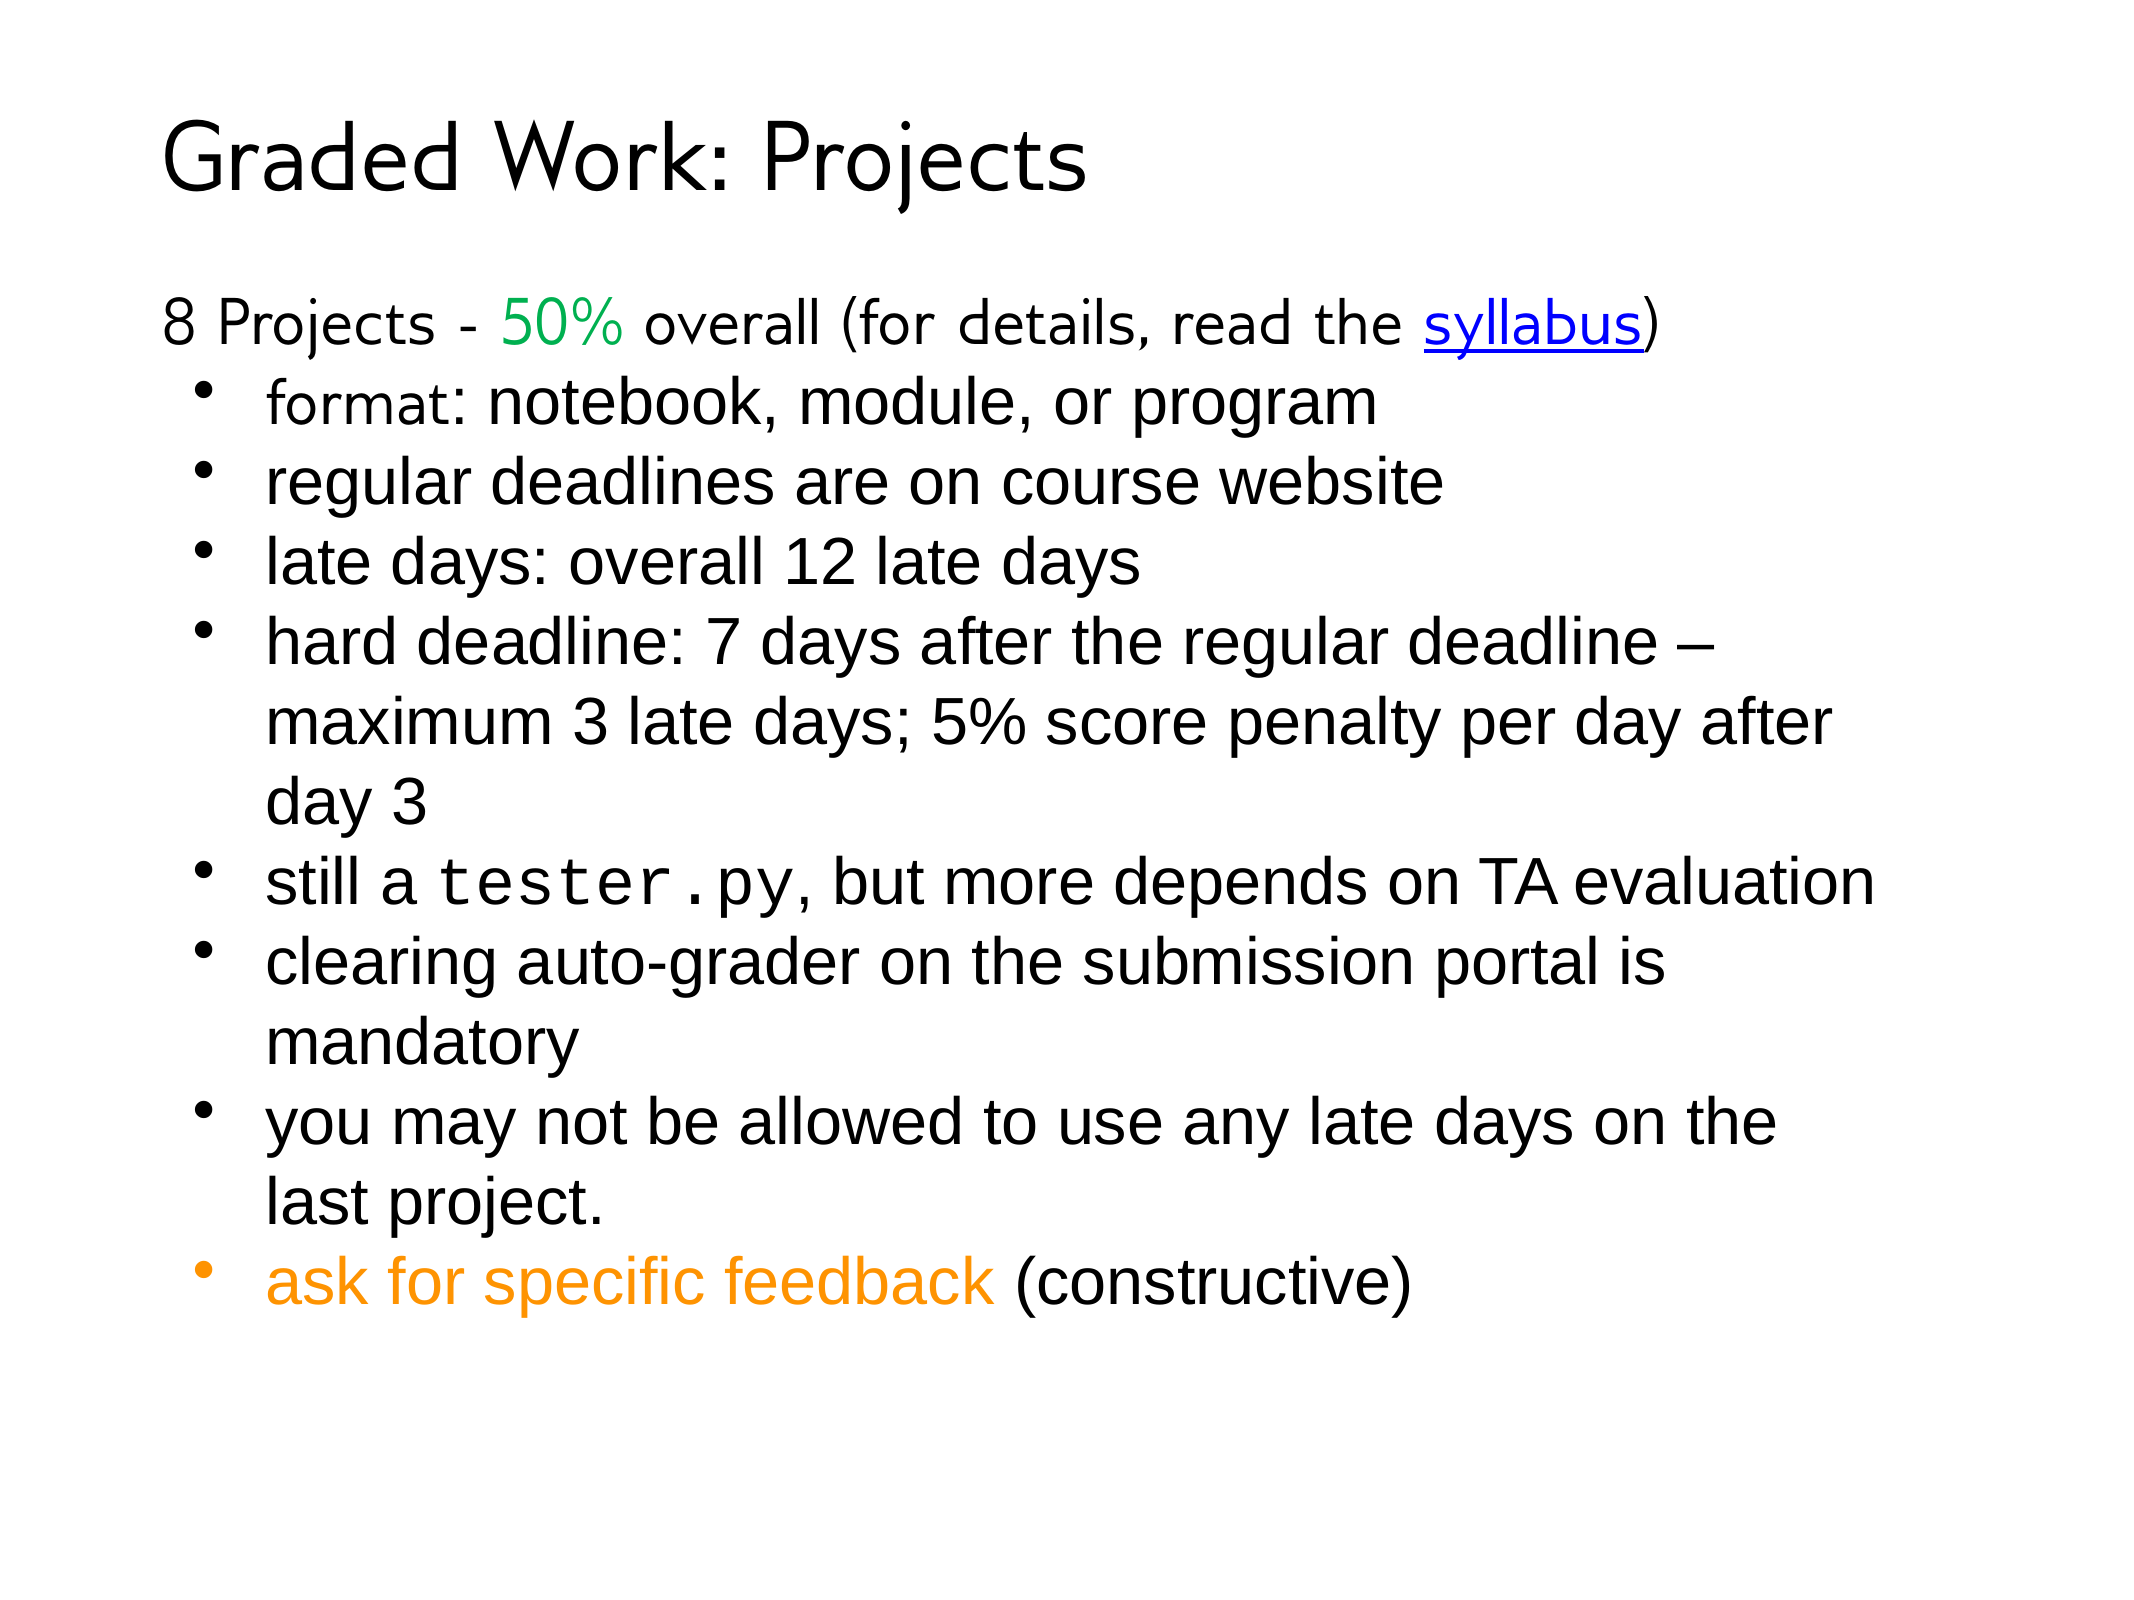

# Graded Work: Projects
8 Projects - 50% overall (for details, read the syllabus)
format: notebook, module, or program
regular deadlines are on course website
late days: overall 12 late days
hard deadline: 7 days after the regular deadline – maximum 3 late days; 5% score penalty per day after day 3
still a tester.py, but more depends on TA evaluation
clearing auto-grader on the submission portal is mandatory
you may not be allowed to use any late days on the last project.
ask for specific feedback (constructive)